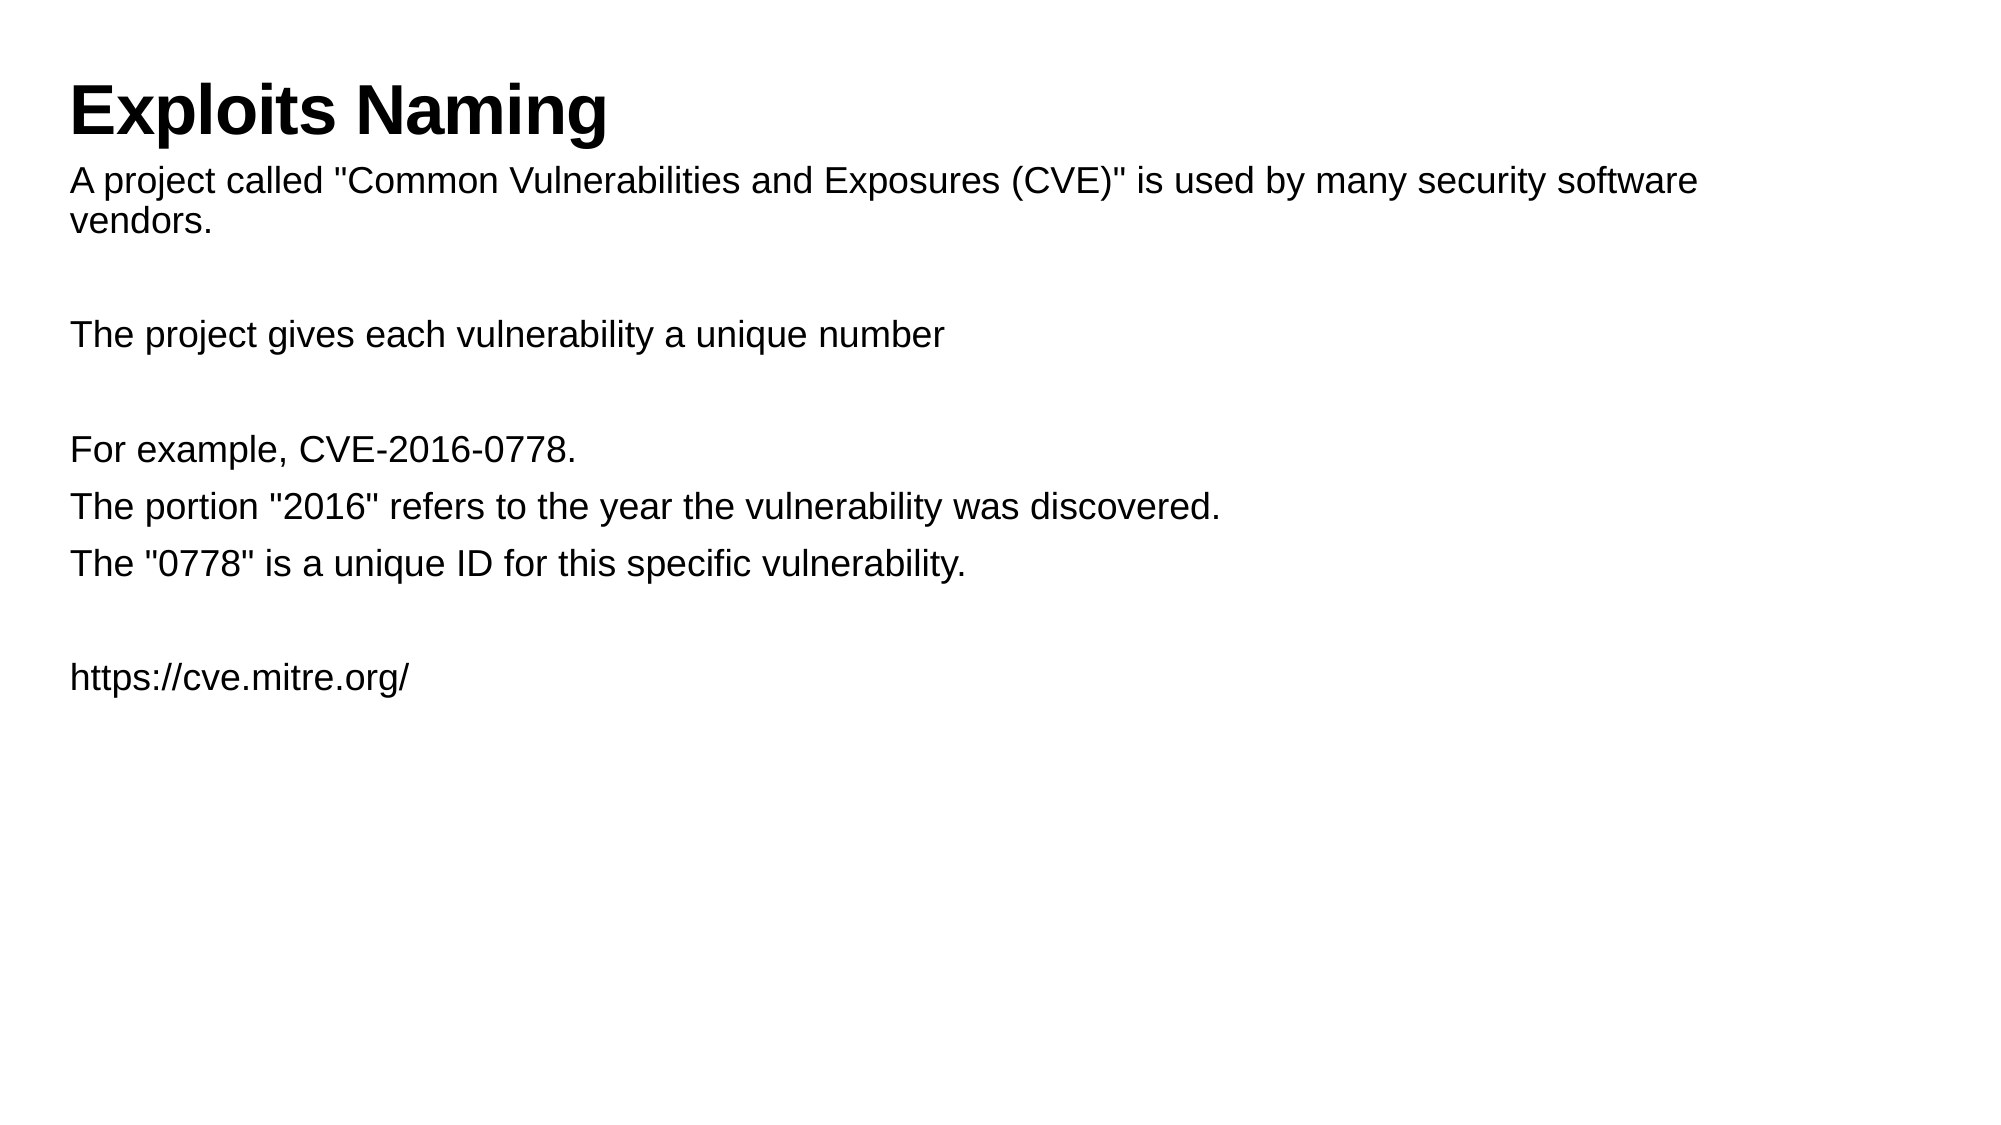

# Exploits Naming
A project called "Common Vulnerabilities and Exposures (CVE)" is used by many security software vendors.

The project gives each vulnerability a unique number

For example, CVE-2016-0778.
The portion "2016" refers to the year the vulnerability was discovered.
The "0778" is a unique ID for this specific vulnerability.

https://cve.mitre.org/